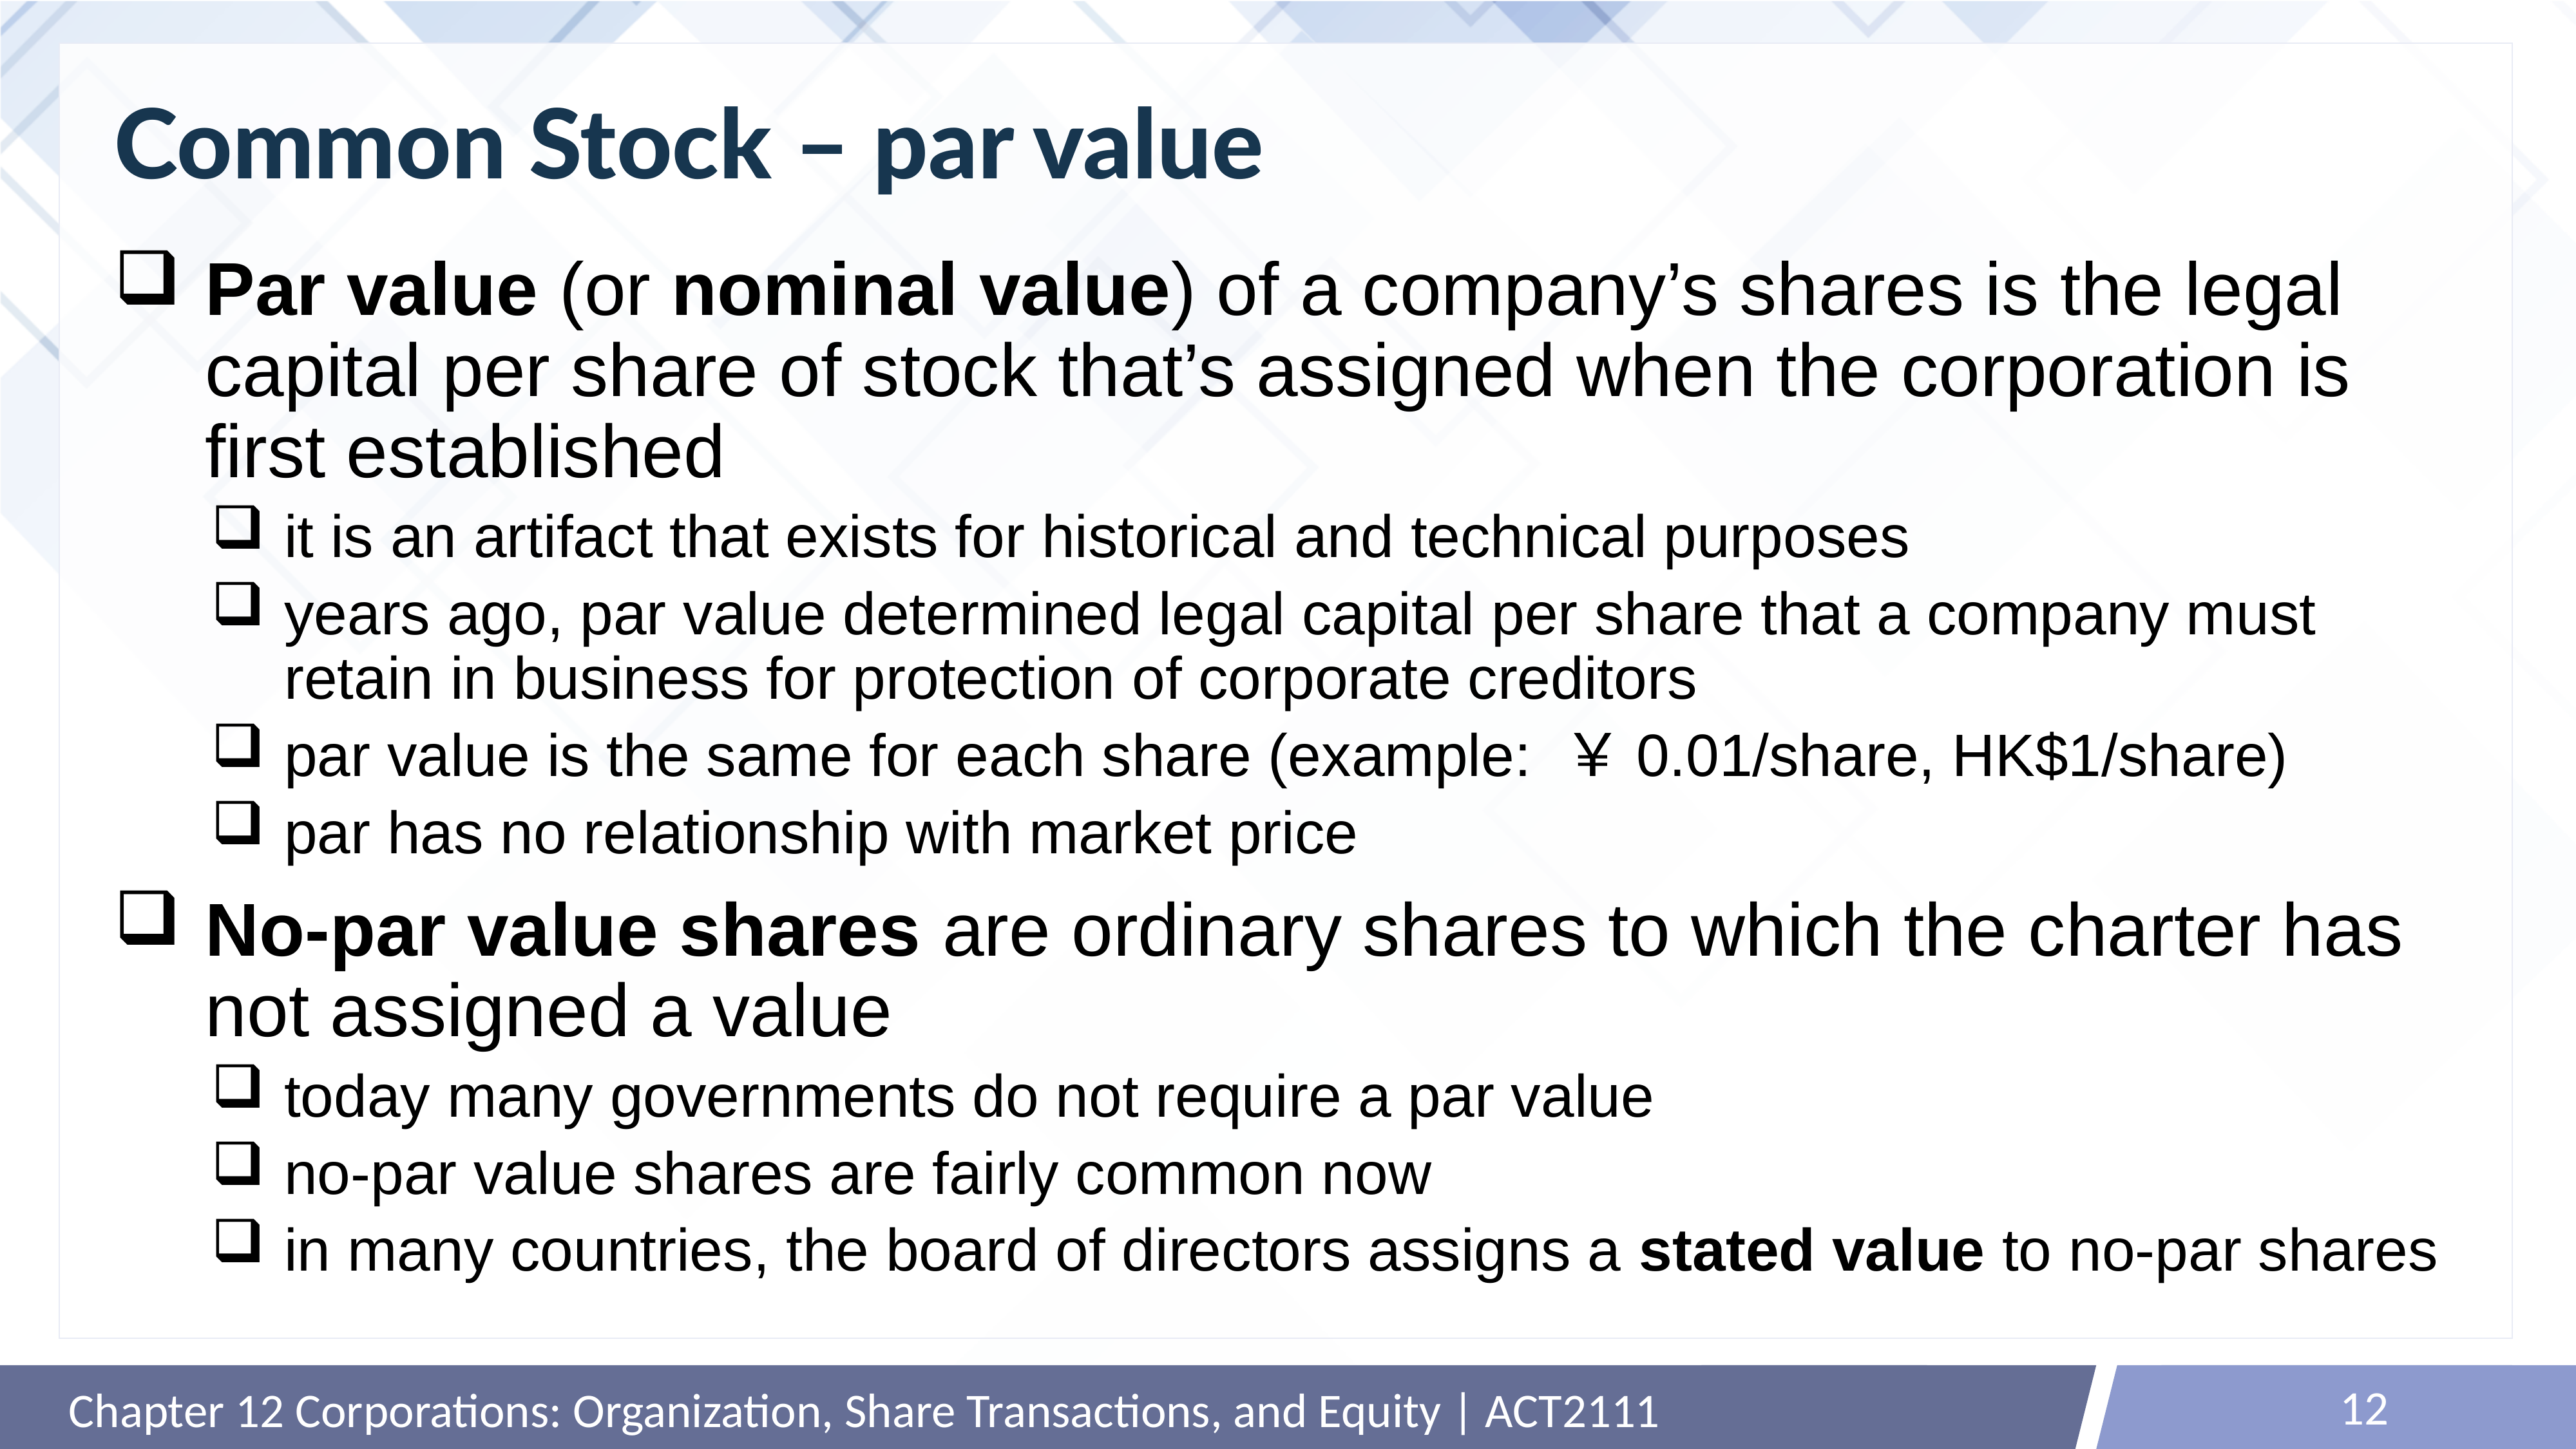

# Common Stock – par value
Par value (or nominal value) of a company’s shares is the legal capital per share of stock that’s assigned when the corporation is first established
it is an artifact that exists for historical and technical purposes
years ago, par value determined legal capital per share that a company must retain in business for protection of corporate creditors
par value is the same for each share (example: ￥0.01/share, HK$1/share)
par has no relationship with market price
No-par value shares are ordinary shares to which the charter has not assigned a value
today many governments do not require a par value
no-par value shares are fairly common now
in many countries, the board of directors assigns a stated value to no-par shares

12
Chapter 12 Corporations: Organization, Share Transactions, and Equity | ACT2111